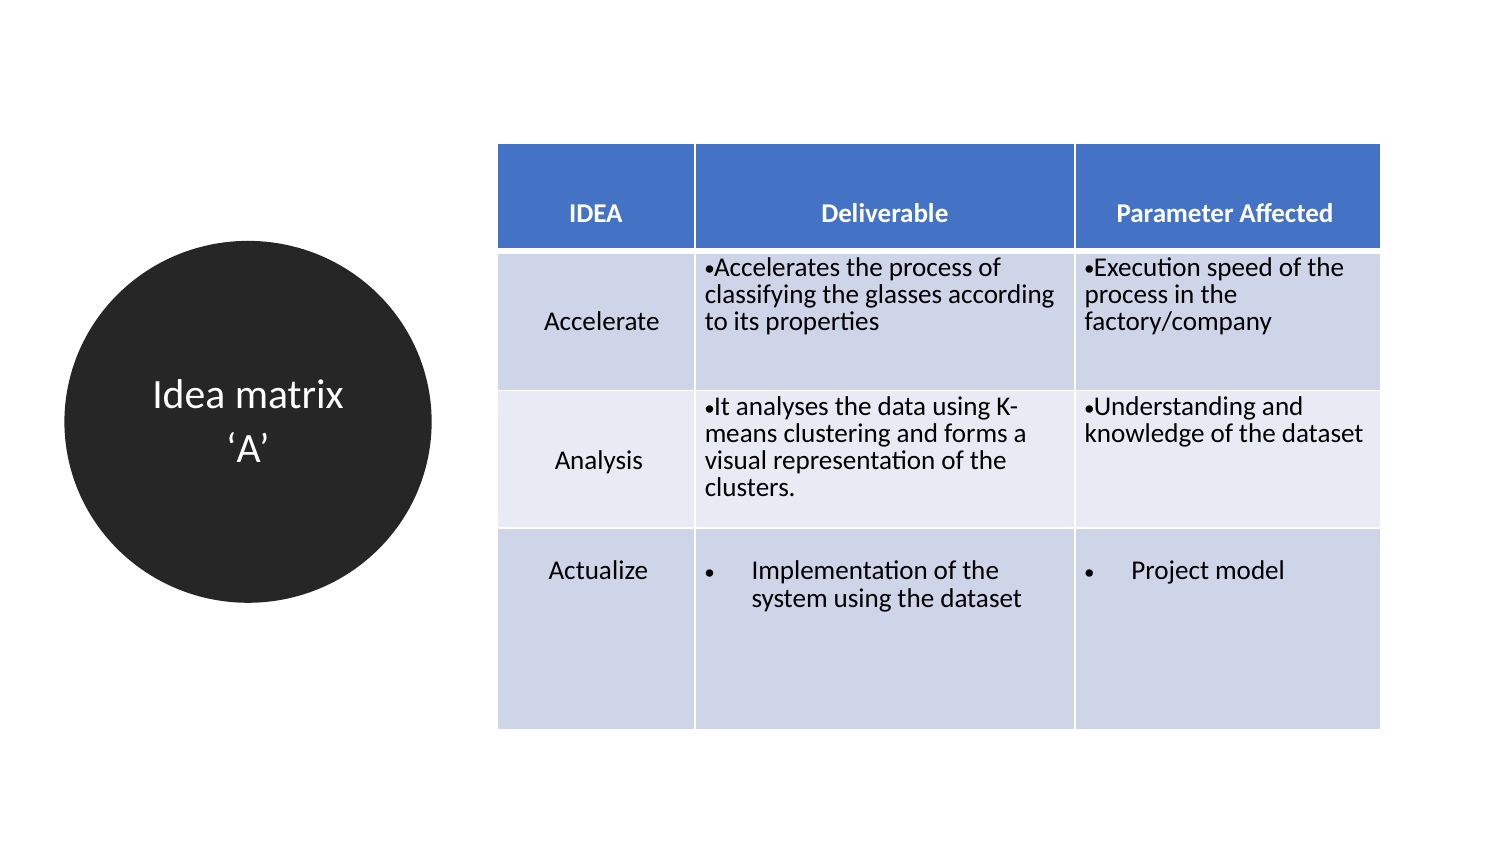

| IDEA | Deliverable | Parameter Affected |
| --- | --- | --- |
| Accelerate | Accelerates the process of classifying the glasses according to its properties | Execution speed of the process in the factory/company |
| Analysis | It analyses the data using K-means clustering and forms a visual representation of the clusters. | Understanding and knowledge of the dataset |
| Actualize | Implementation of the system using the dataset | Project model |
Idea matrix
‘A’